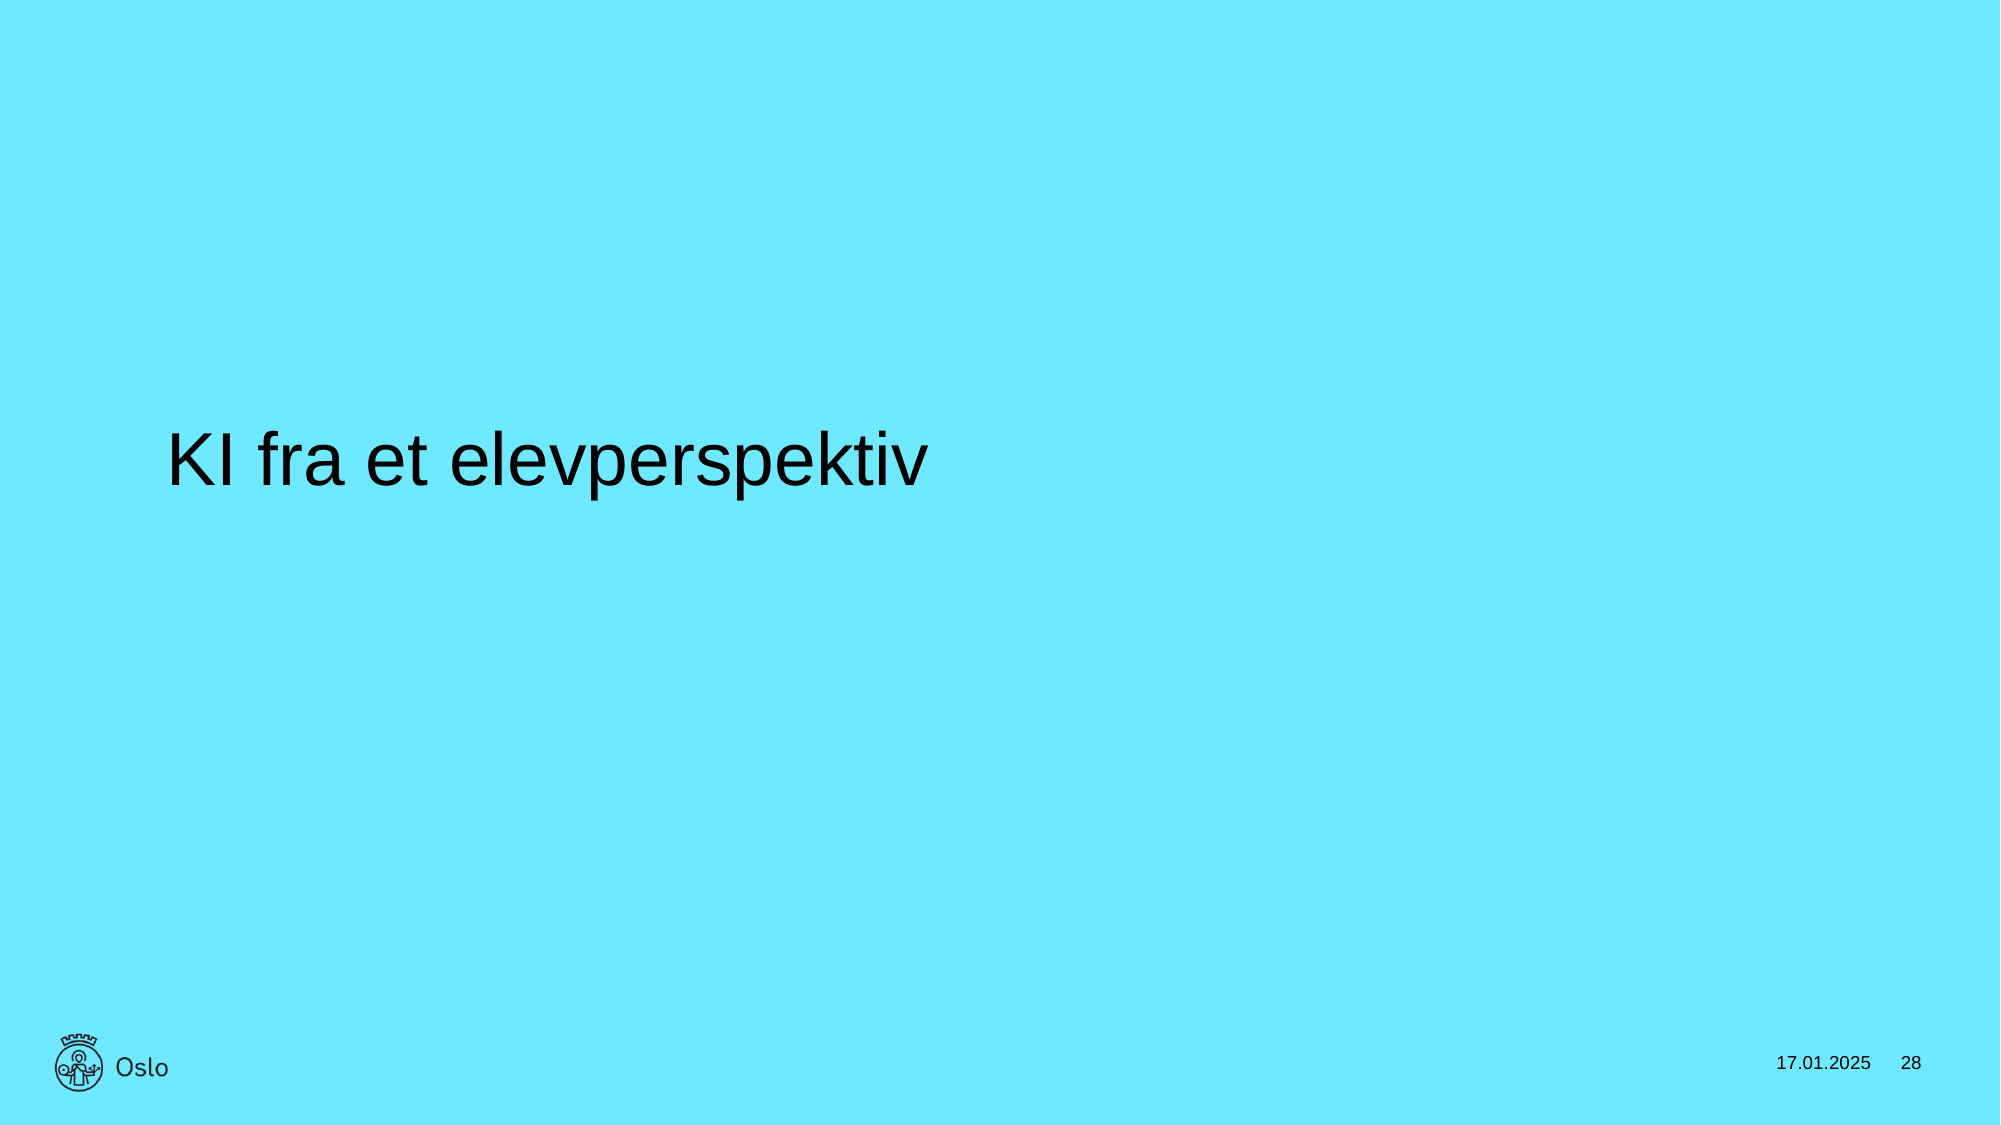

# KI fra et elevperspektiv

17.01.2025
28